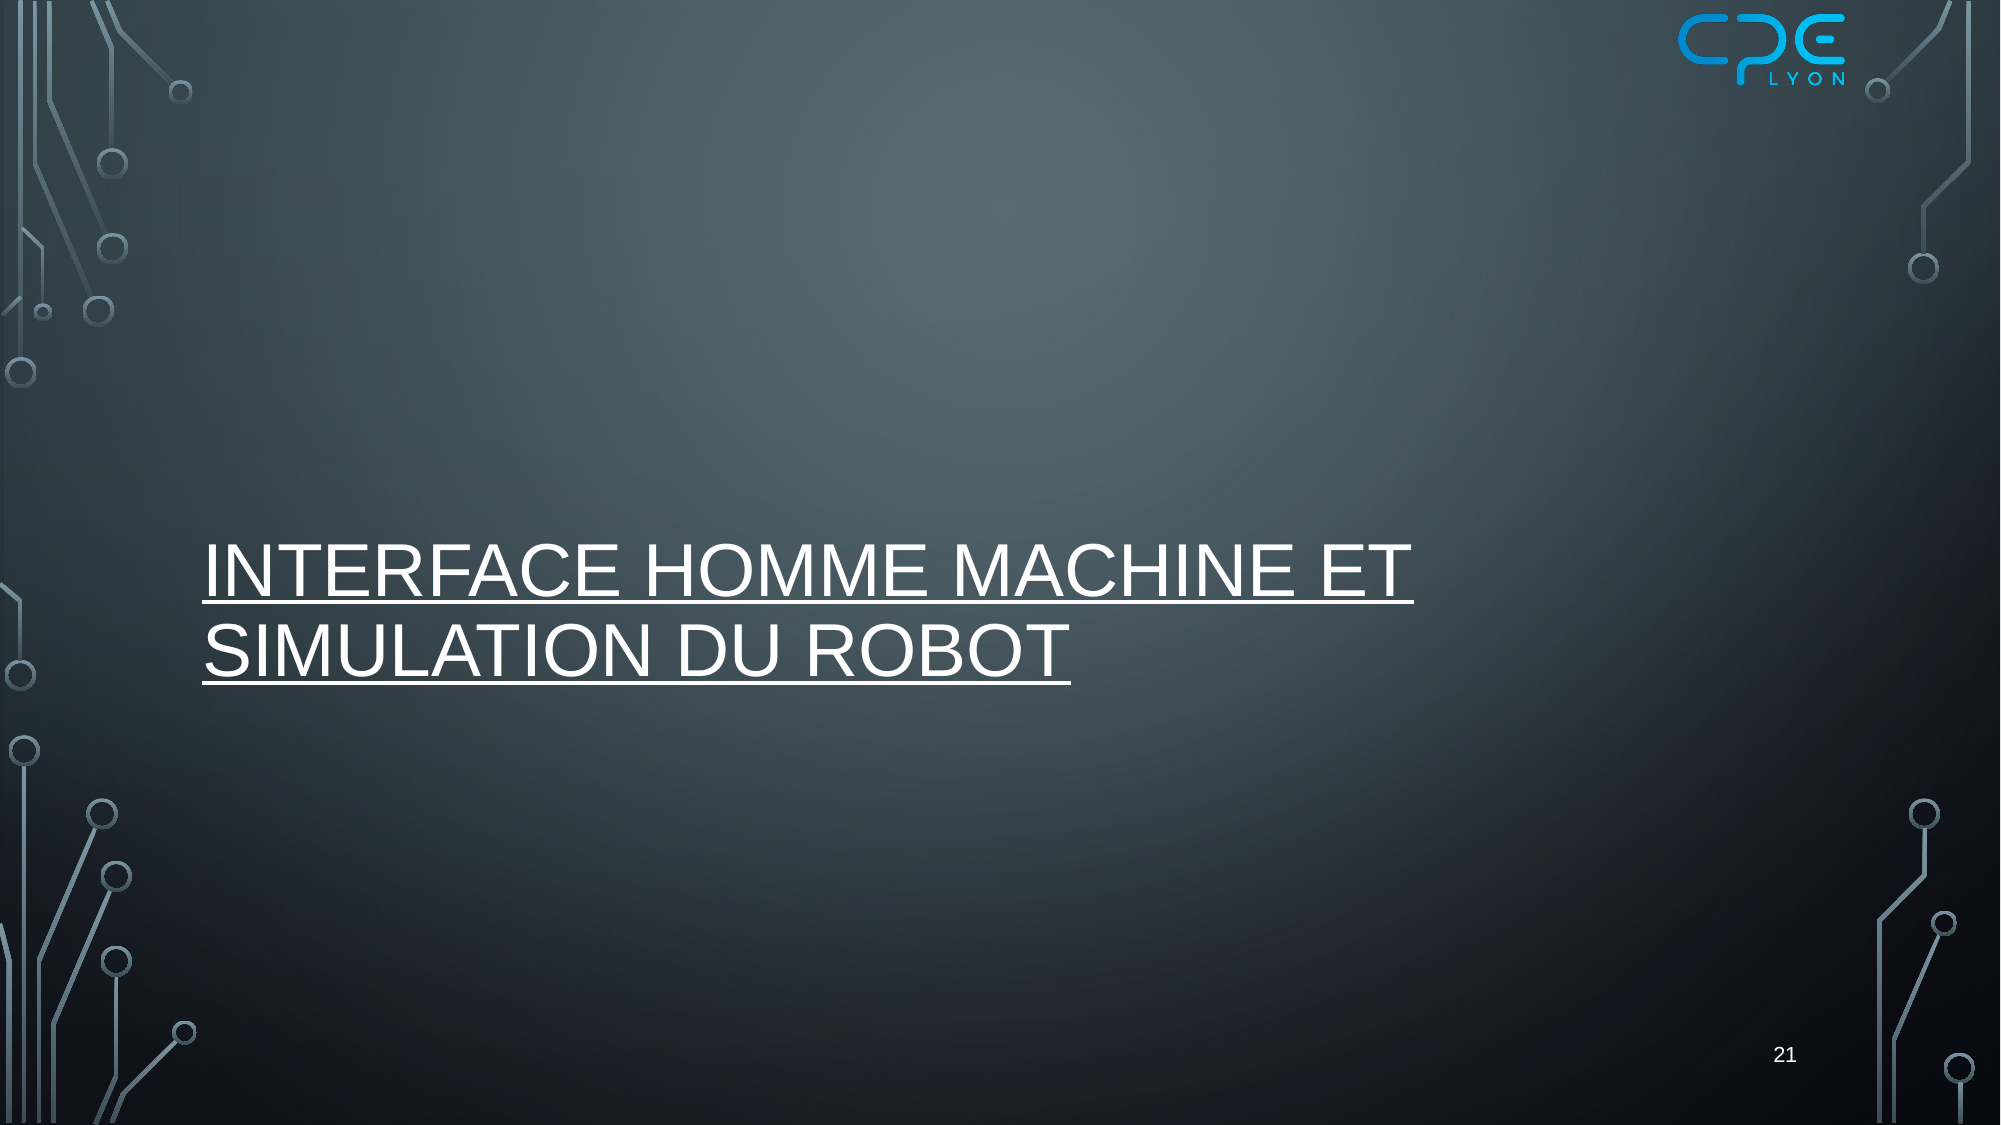

# Interface Homme Machine et simulation du robot

21